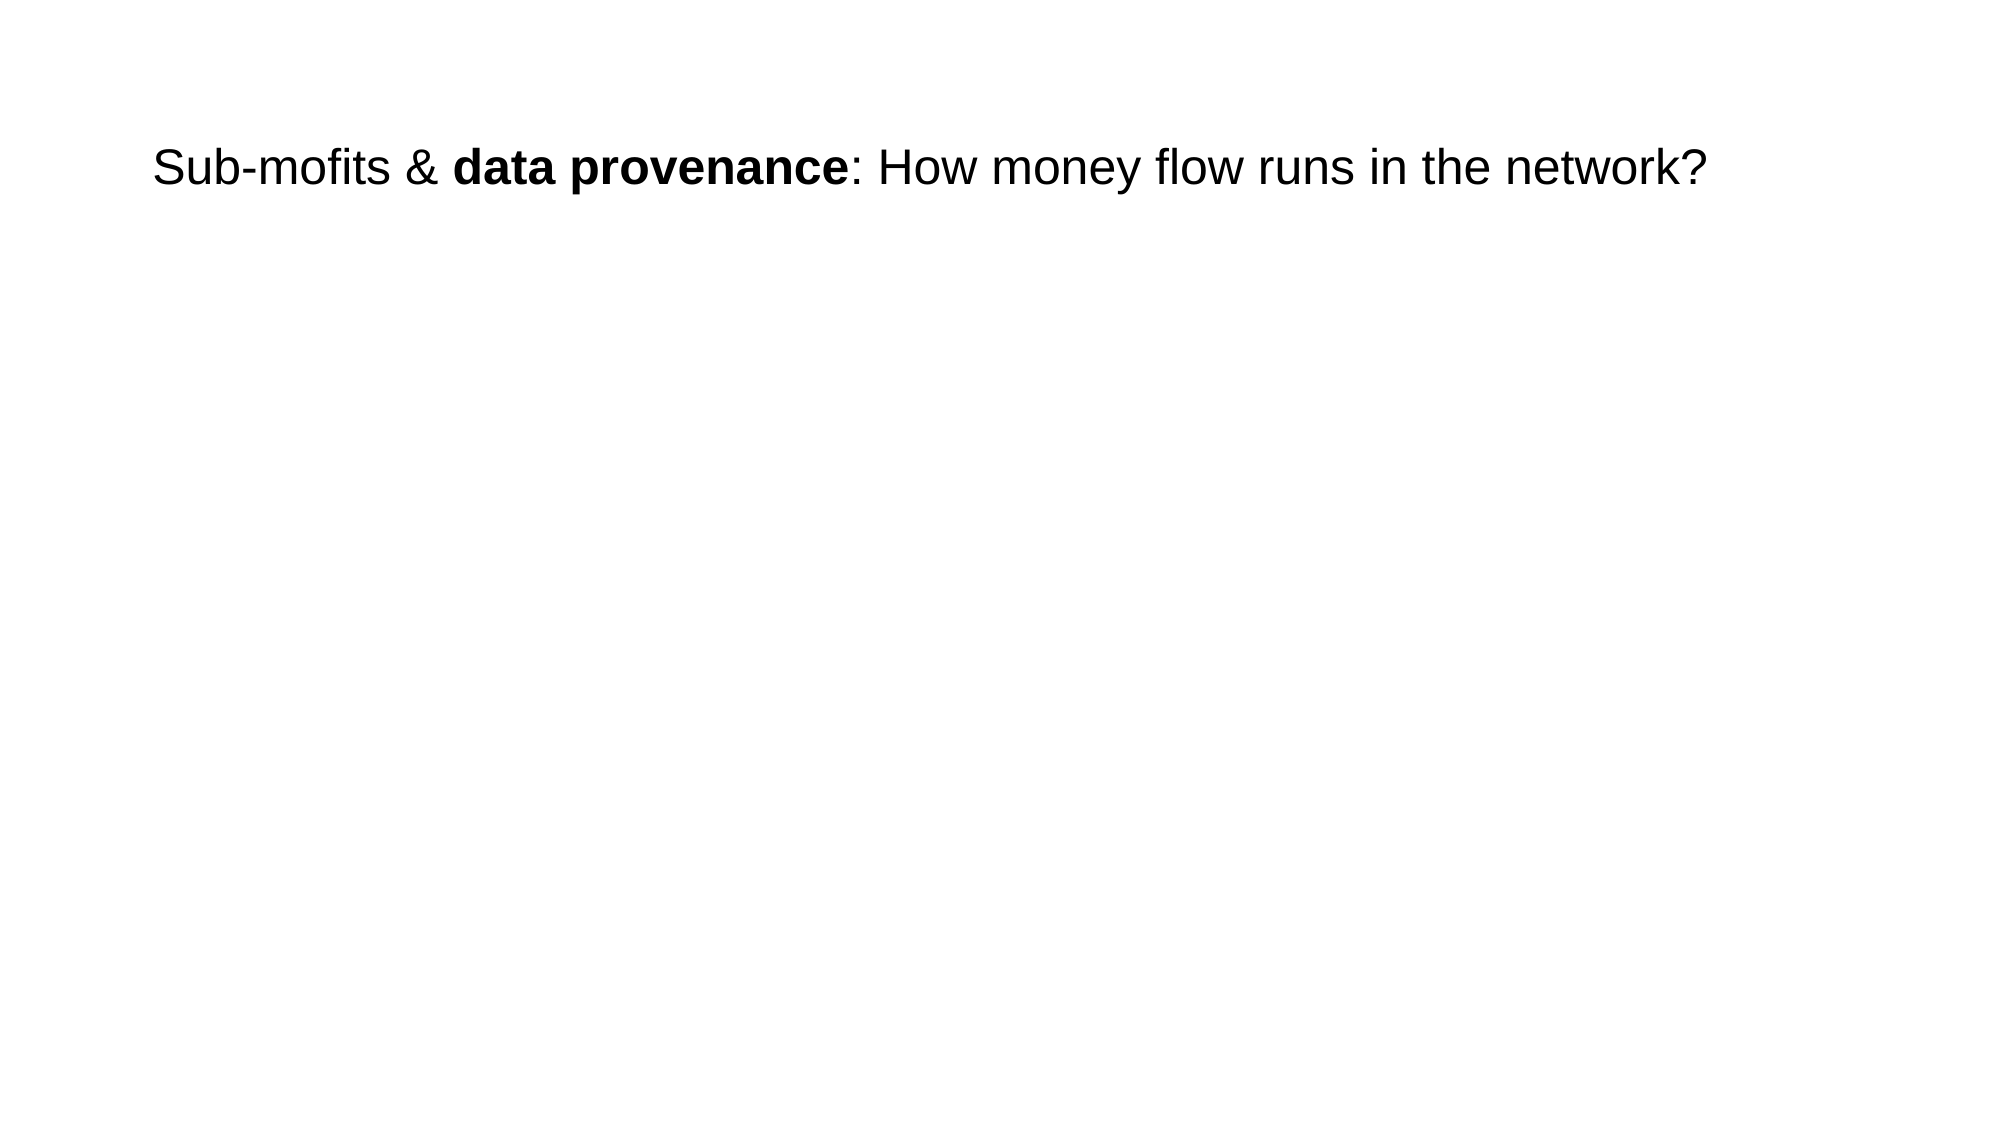

# Sub-mofits & data provenance: How money flow runs in the network?